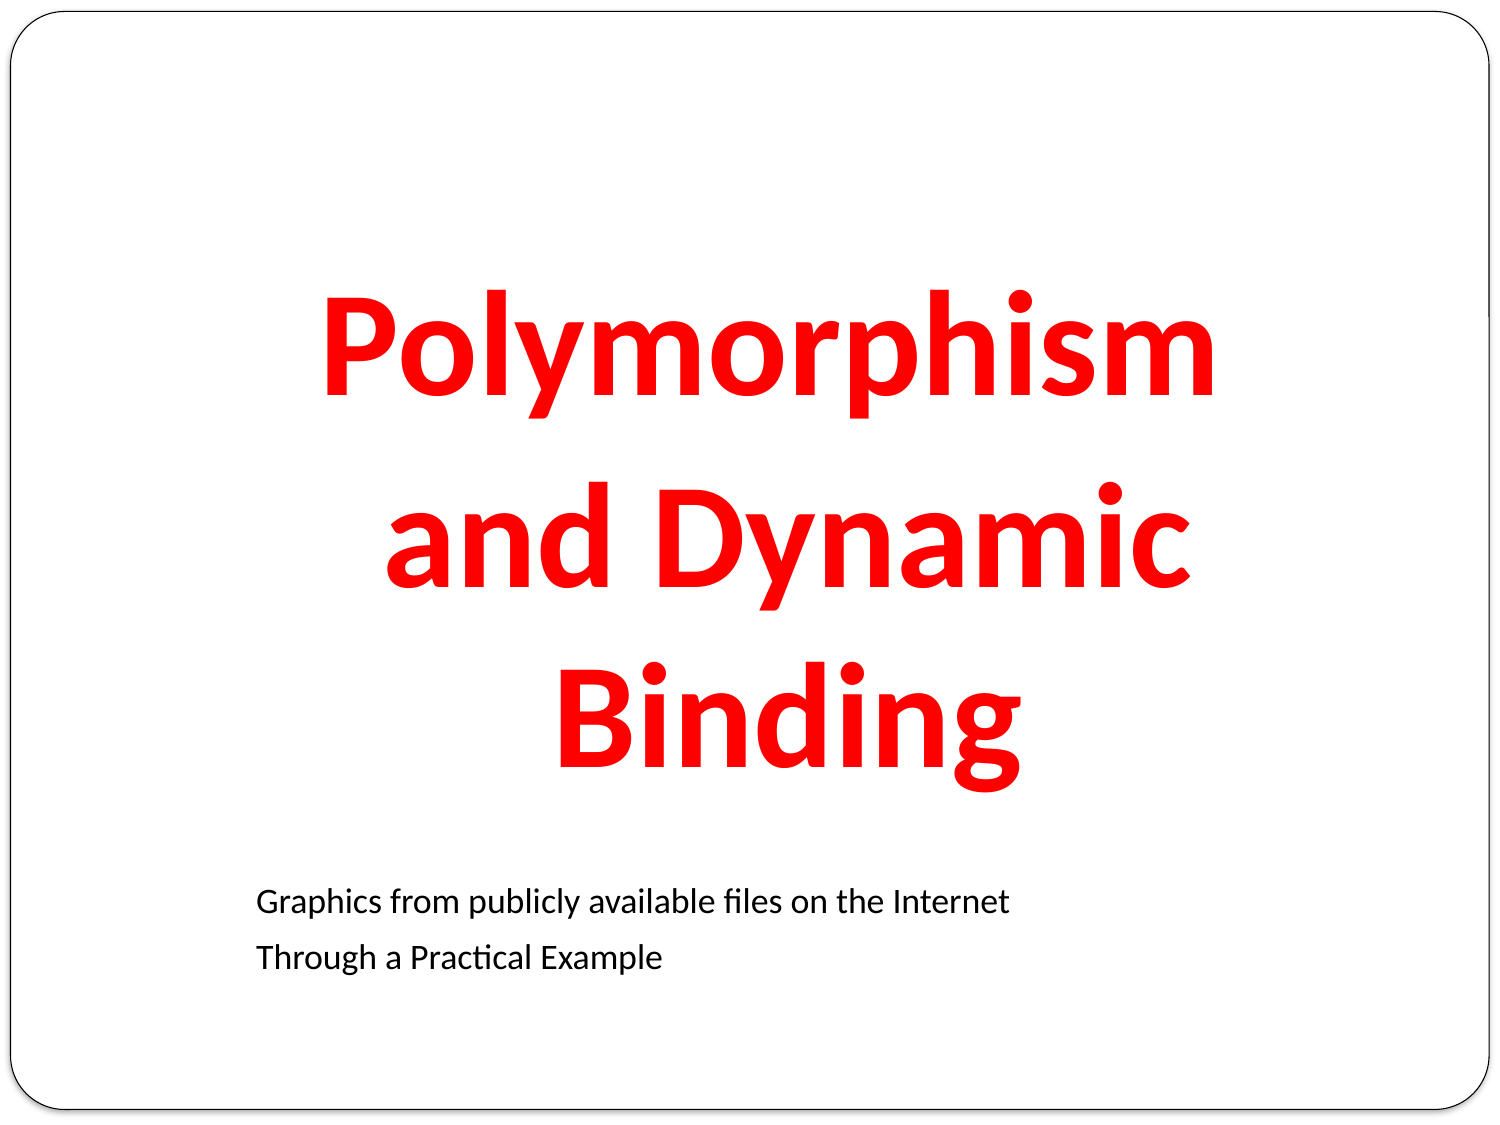

Polymorphism
and Dynamic Binding

Graphics from publicly available files on the Internet
Through a Practical Example